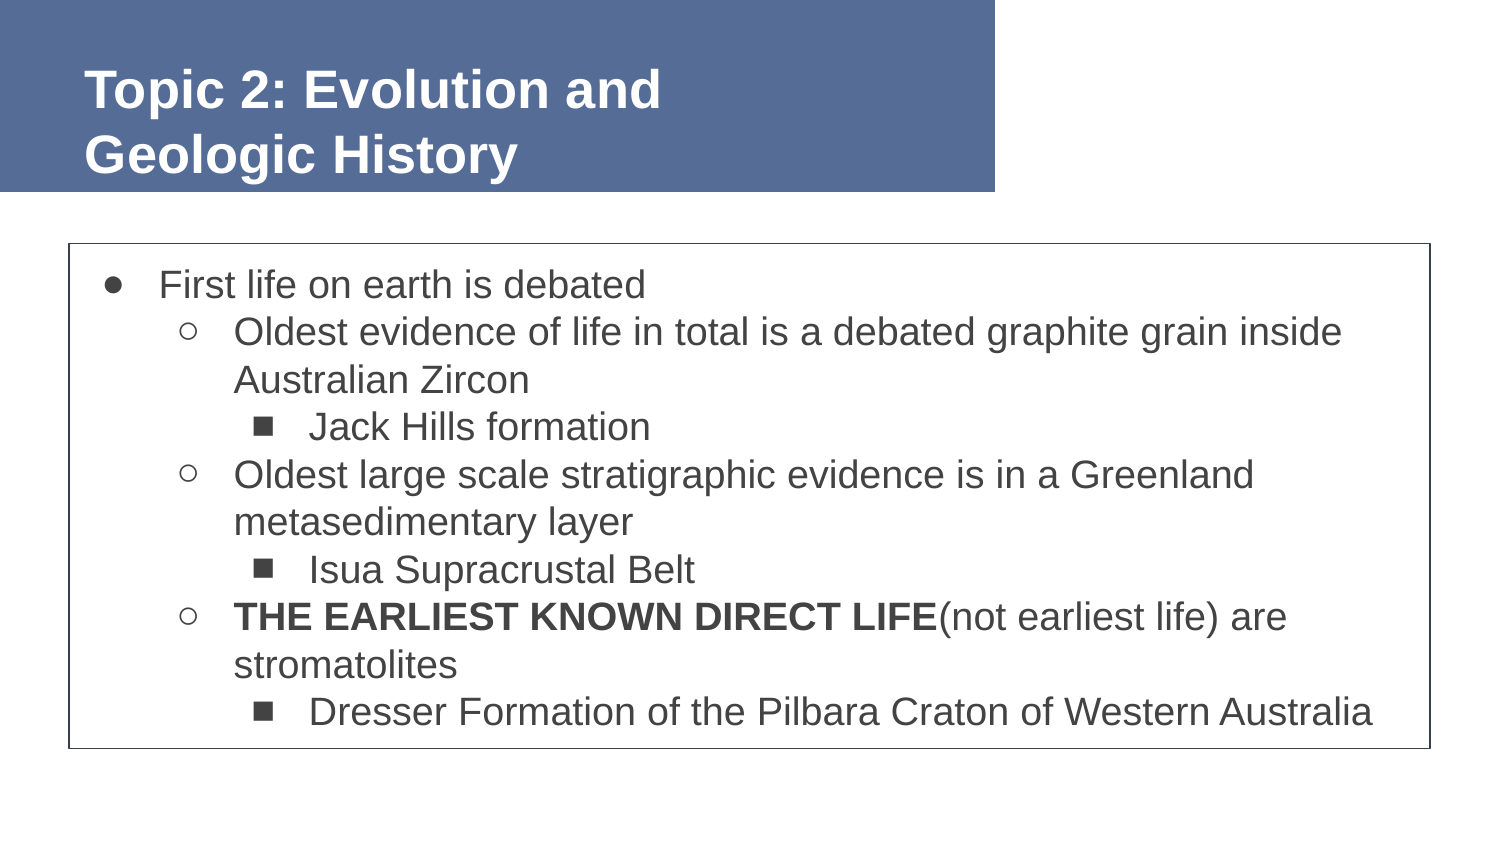

Topic 2: Evolution and Geologic History
First life on earth is debated
Oldest evidence of life in total is a debated graphite grain inside Australian Zircon
Jack Hills formation
Oldest large scale stratigraphic evidence is in a Greenland metasedimentary layer
Isua Supracrustal Belt
THE EARLIEST KNOWN DIRECT LIFE(not earliest life) are stromatolites
Dresser Formation of the Pilbara Craton of Western Australia